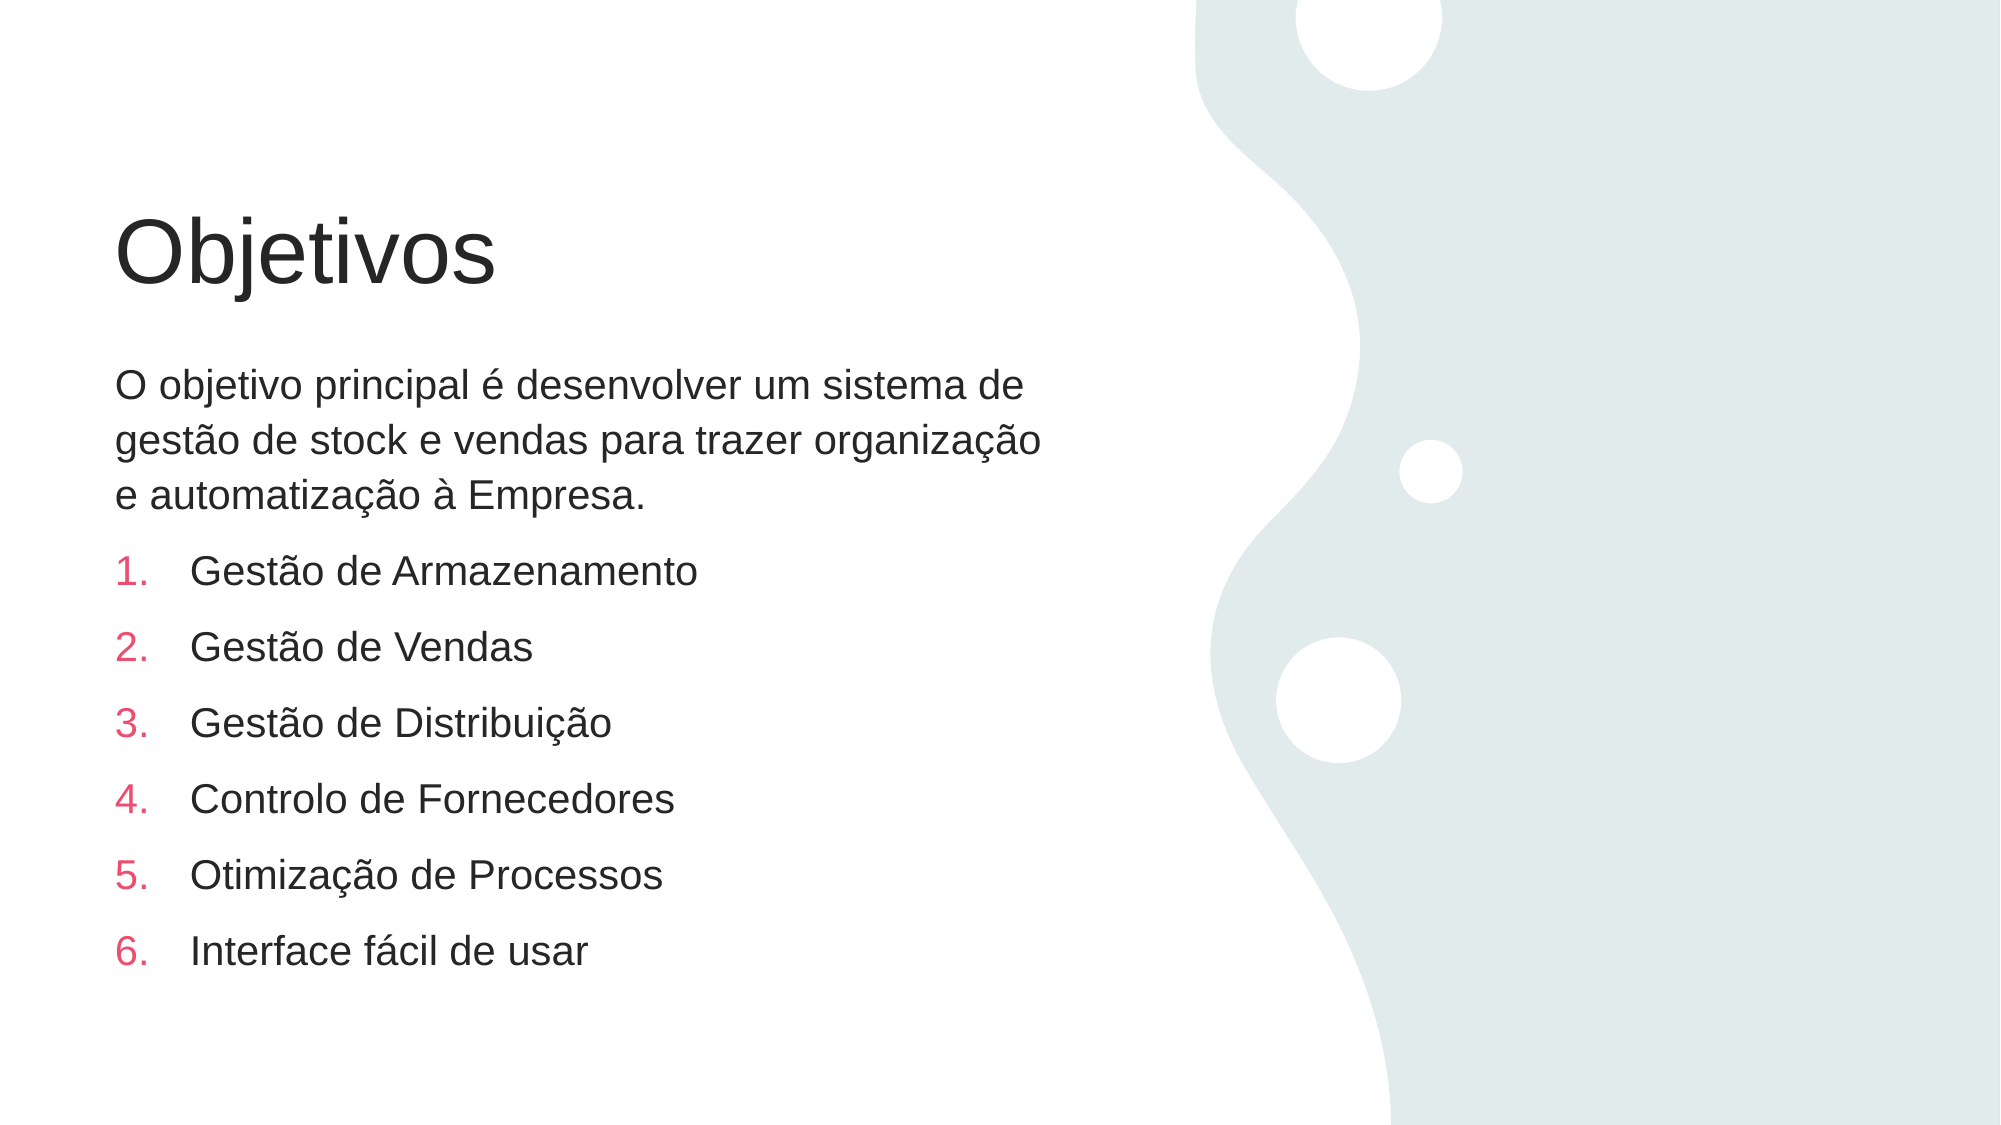

# Objetivos
O objetivo principal é desenvolver um sistema de gestão de stock e vendas para trazer organização e automatização à Empresa.
Gestão de Armazenamento
Gestão de Vendas
Gestão de Distribuição
Controlo de Fornecedores
Otimização de Processos
Interface fácil de usar